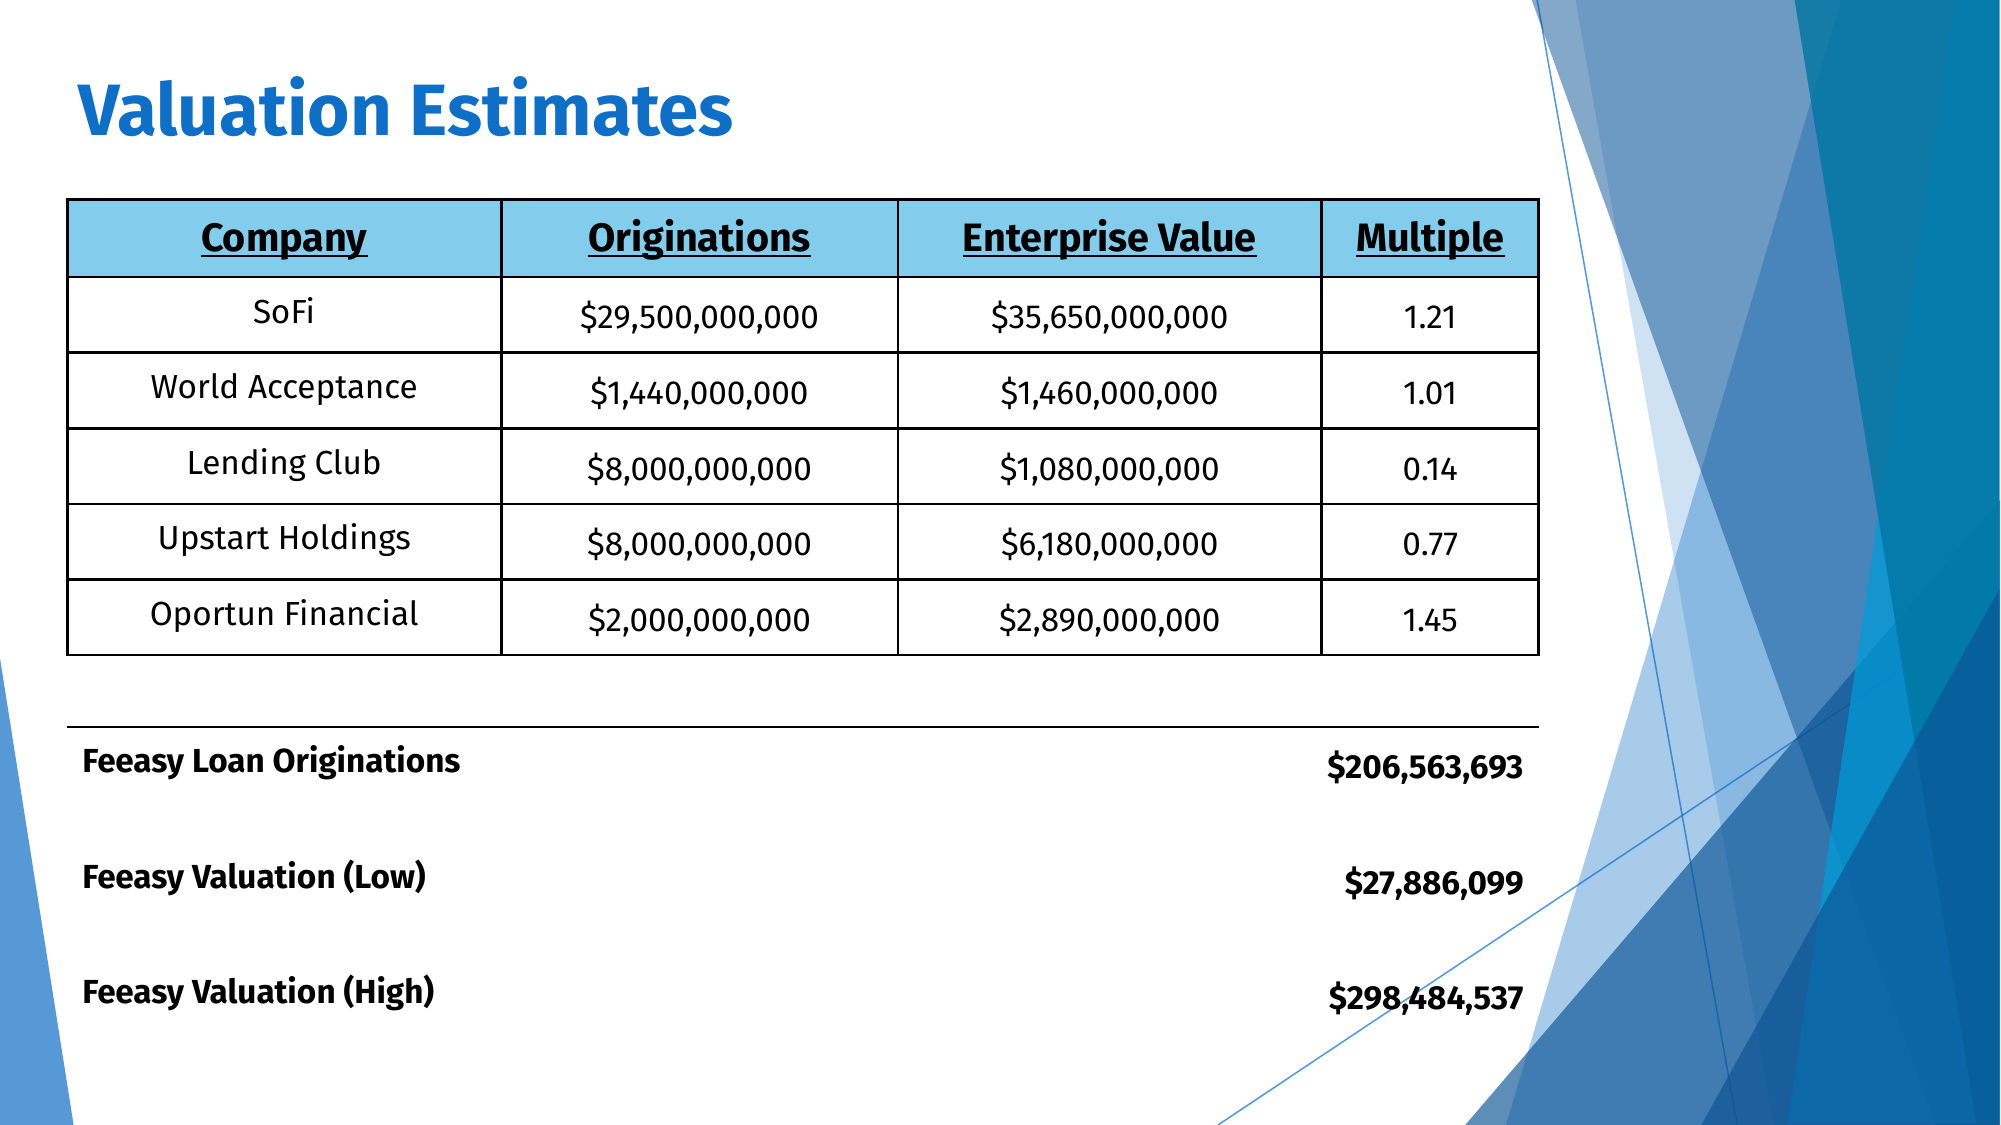

# Valuation Estimates
| Company |  | Originations | Enterprise Value | Multiple |
| --- | --- | --- | --- | --- |
| SoFi |  | $29,500,000,000 | $35,650,000,000 | 1.21 |
| World Acceptance |  | $1,440,000,000 | $1,460,000,000 | 1.01 |
| Lending Club |  | $8,000,000,000 | $1,080,000,000 | 0.14 |
| Upstart Holdings |  | $8,000,000,000 | $6,180,000,000 | 0.77 |
| Oportun Financial |  | $2,000,000,000 | $2,890,000,000 | 1.45 |
|  |  |  |  |  |
| Feeasy Loan Originations |  |  | $206,563,693 |  |
| Feeasy Valuation (Low) |  |  | $27,886,099 |  |
| Feeasy Valuation (High) |  |  | $298,484,537 |  |